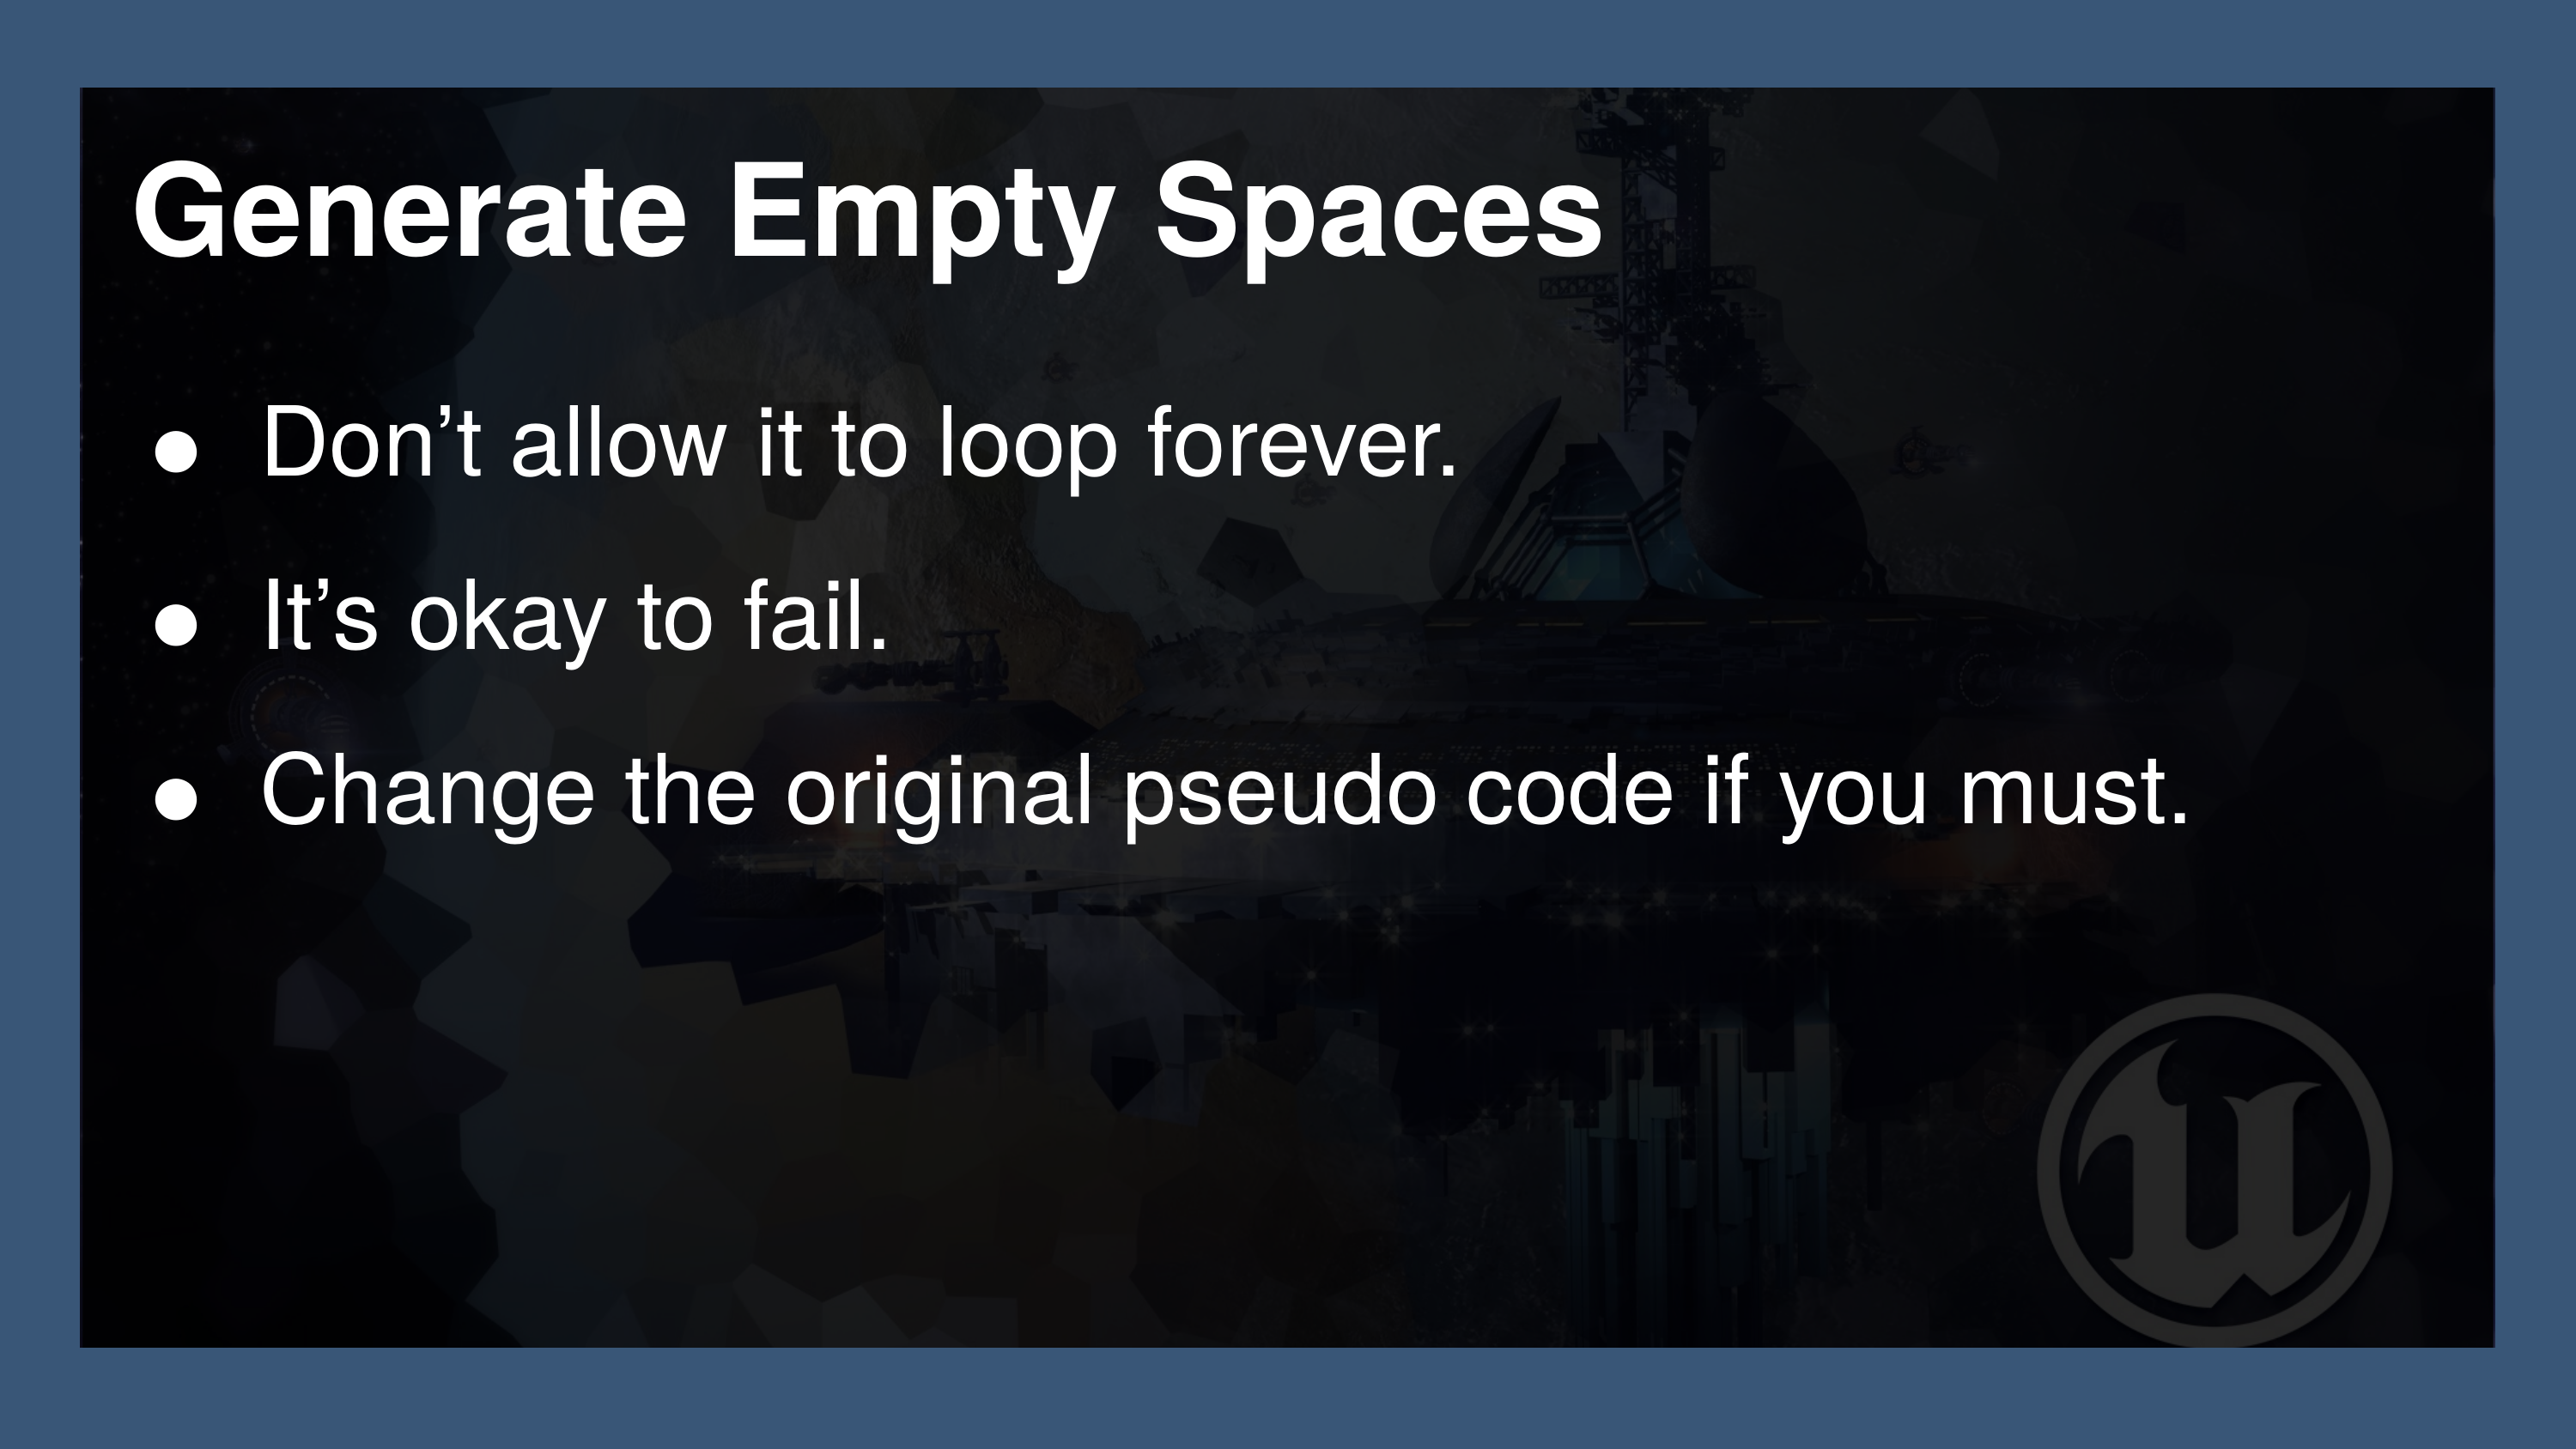

Generate Empty Spaces
Don’t allow it to loop forever.
It’s okay to fail.
Change the original pseudo code if you must.